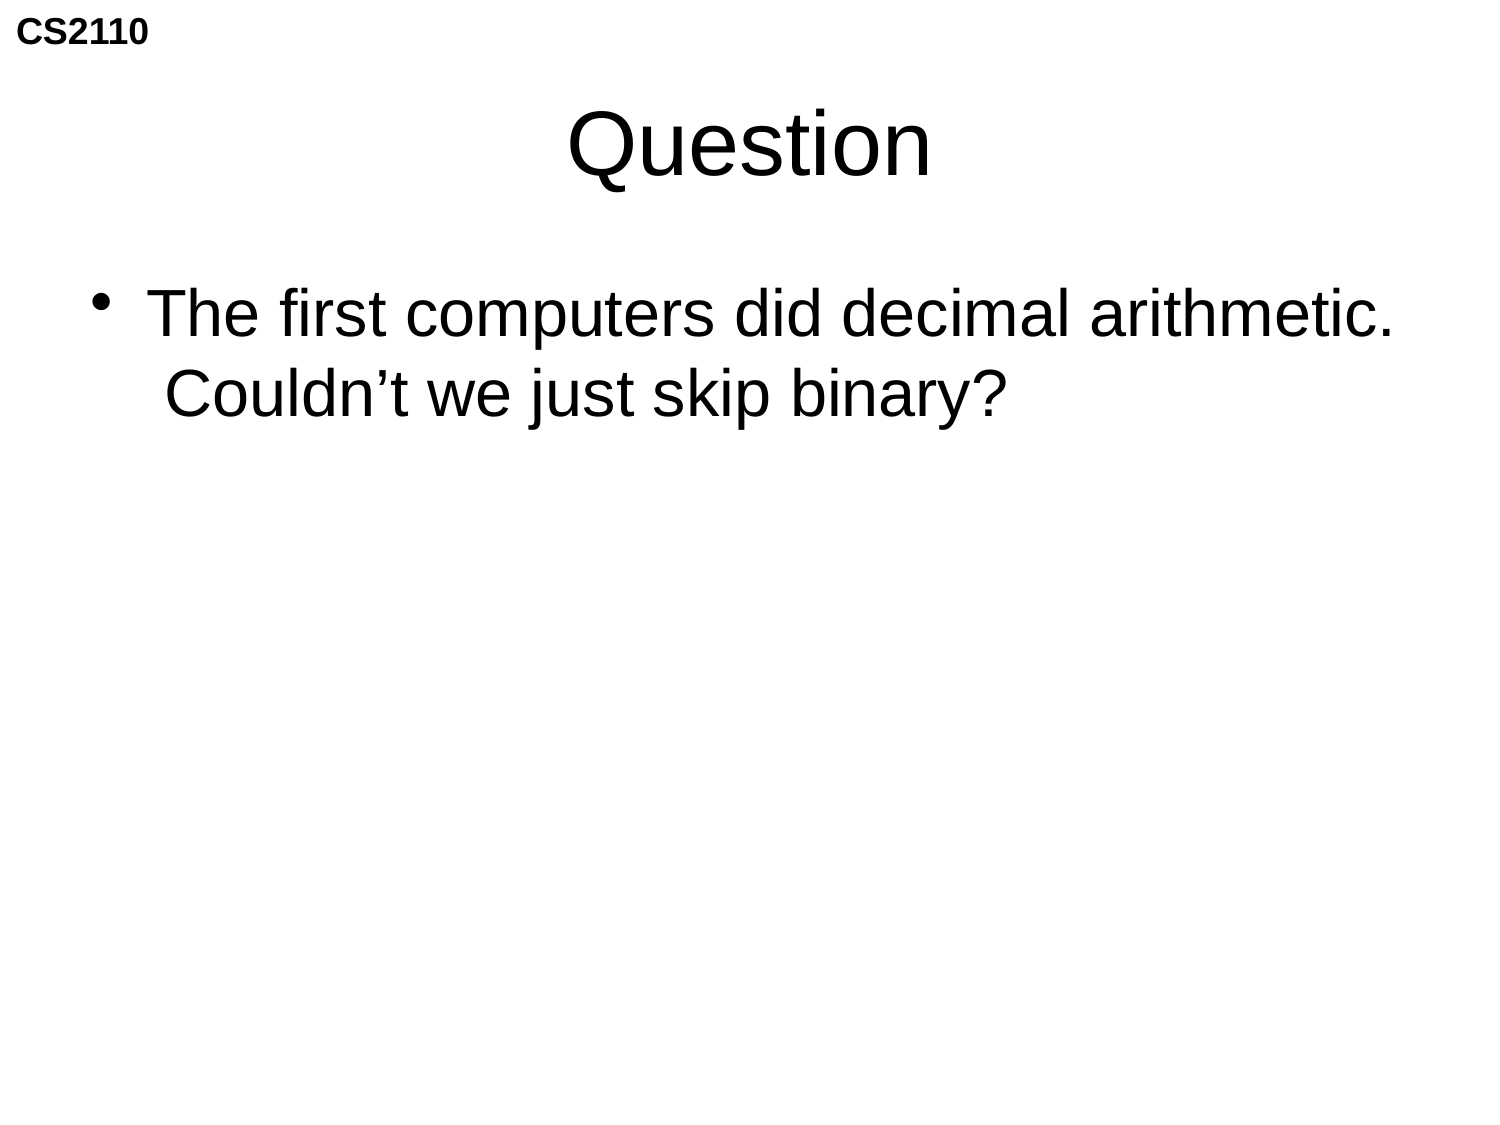

# Question
The first computers did decimal arithmetic.  Couldn’t we just skip binary?